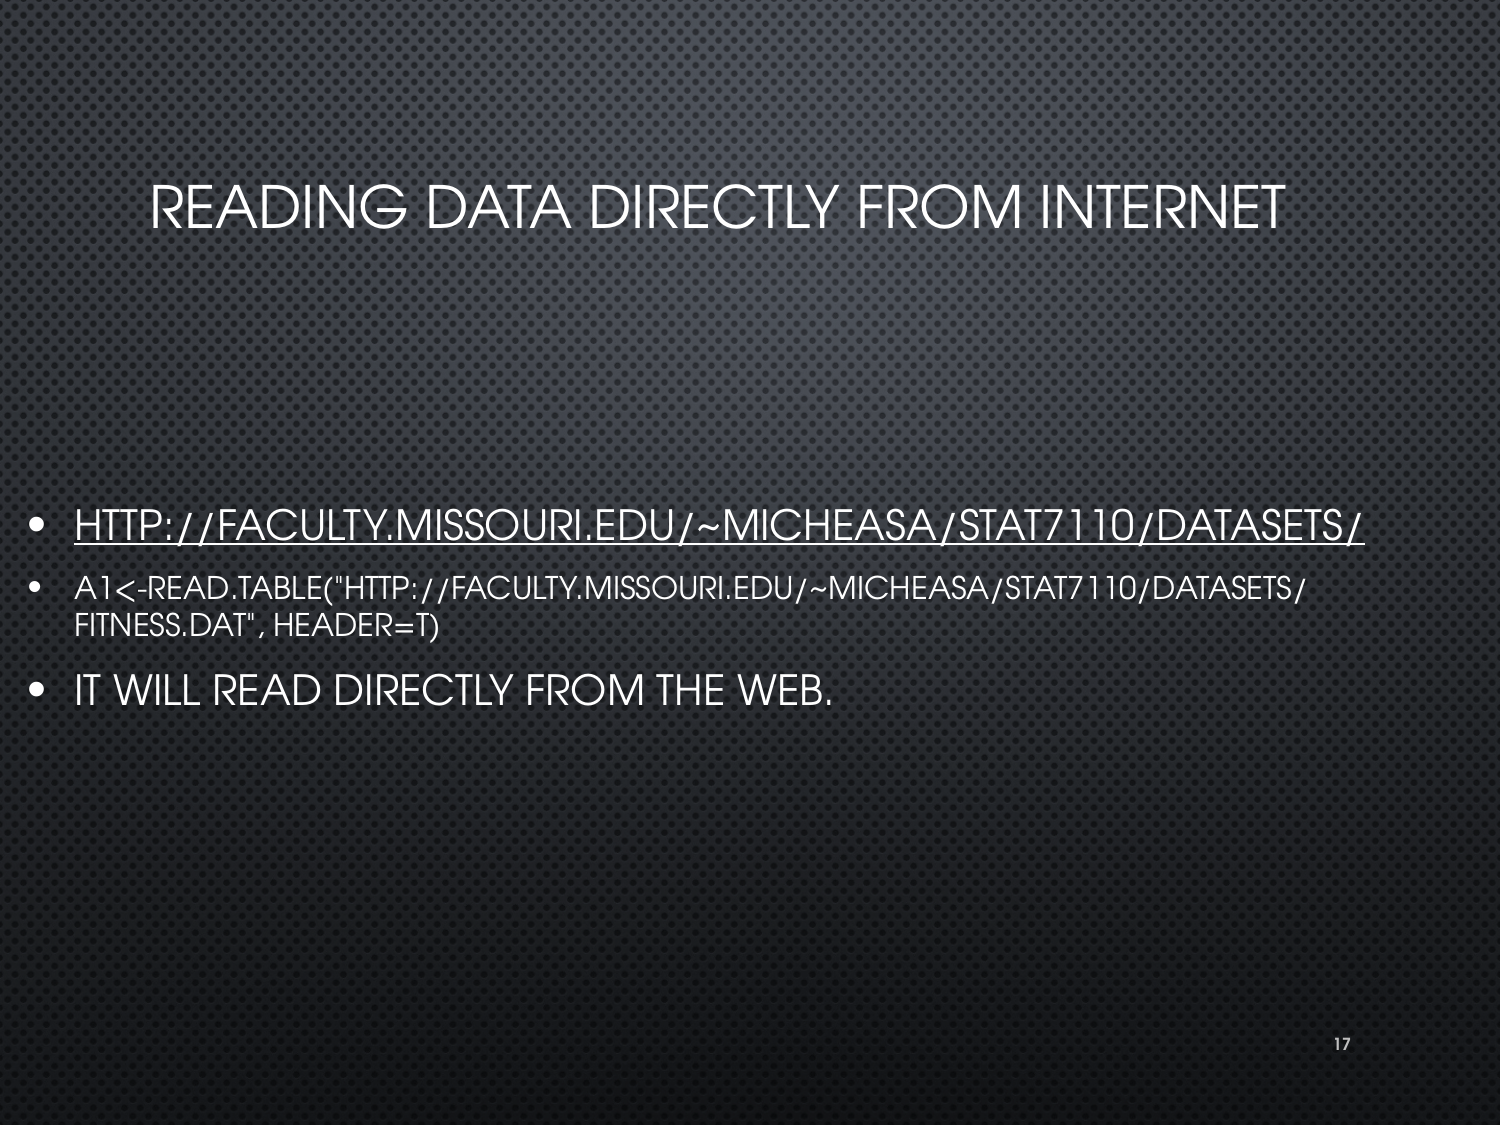

# Reading data directly from internet
http://faculty.missouri.edu/~micheasa/stat7110/datasets/
A1<-read.table("http://faculty.missouri.edu/~micheasa/stat7110/datasets/fitness.dat", header=T)
It will read directly from the web.
17